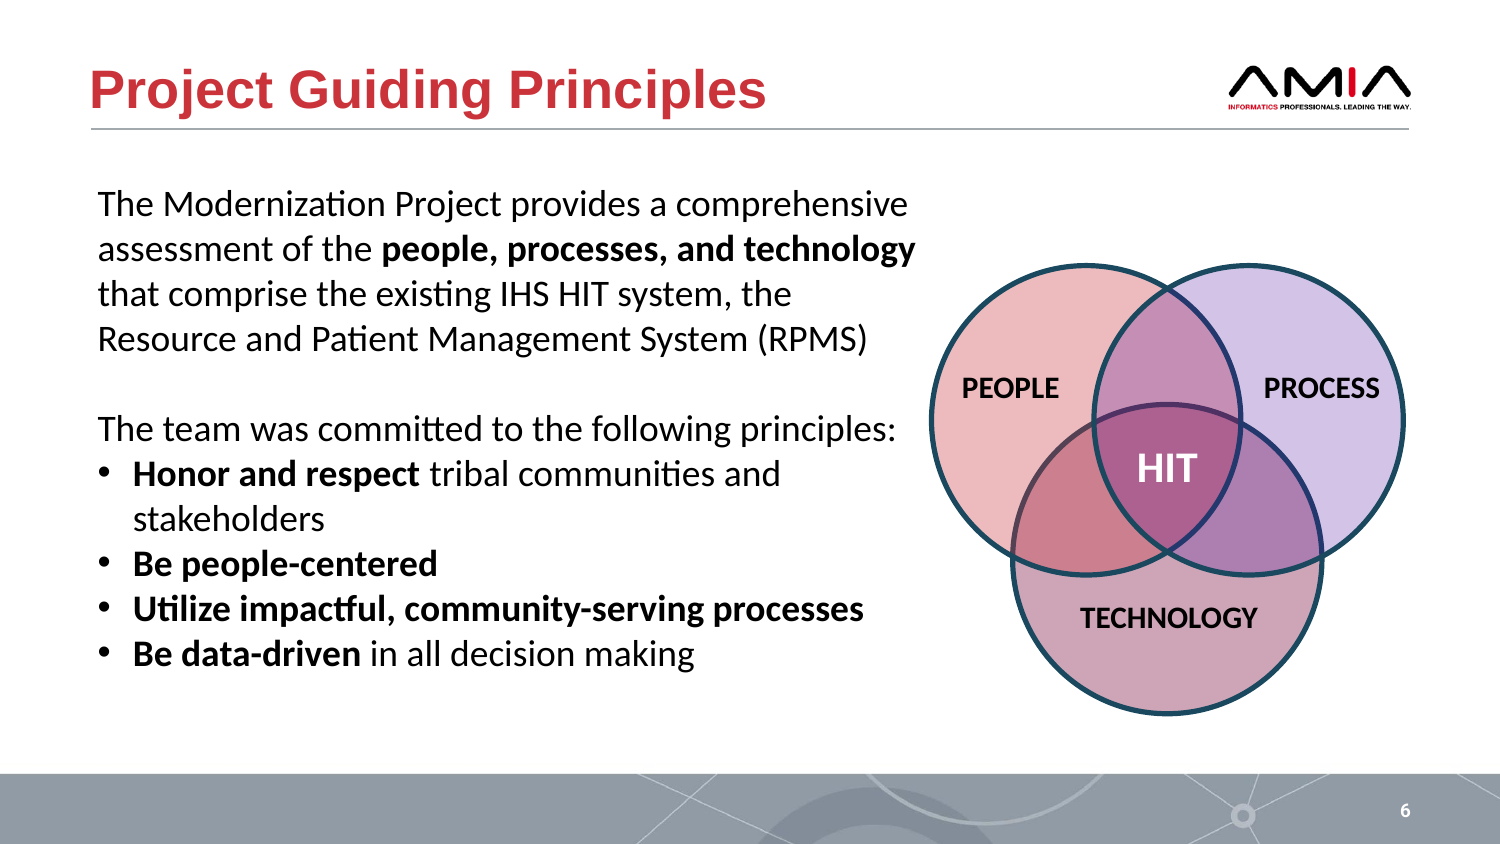

# Project Guiding Principles
The Modernization Project provides a comprehensive assessment of the people, processes, and technology that comprise the existing IHS HIT system, the Resource and Patient Management System (RPMS)

The team was committed to the following principles:
Honor and respect tribal communities and stakeholders
Be people-centered
Utilize impactful, community-serving processes
Be data-driven in all decision making

PEOPLE
PROCESS

HIT
TECHNOLOGY
6